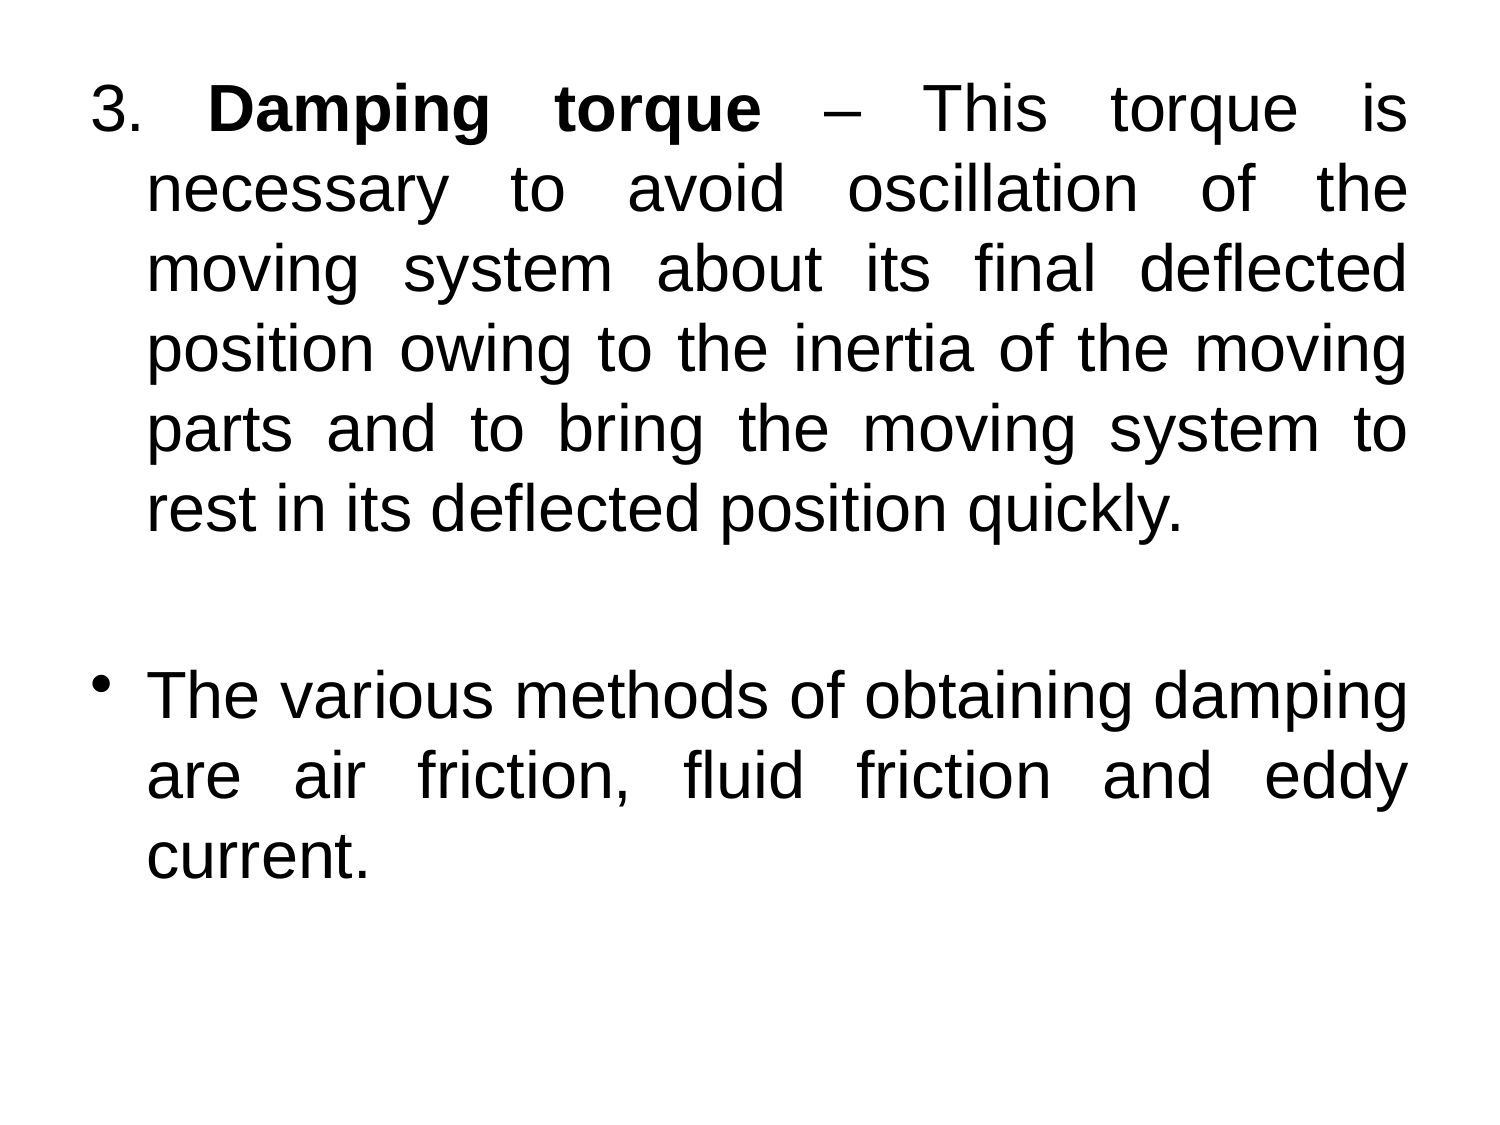

3. Damping torque – This torque is necessary to avoid oscillation of the moving system about its final deflected position owing to the inertia of the moving parts and to bring the moving system to rest in its deflected position quickly.

The various methods of obtaining damping are air friction, fluid friction and eddy current.